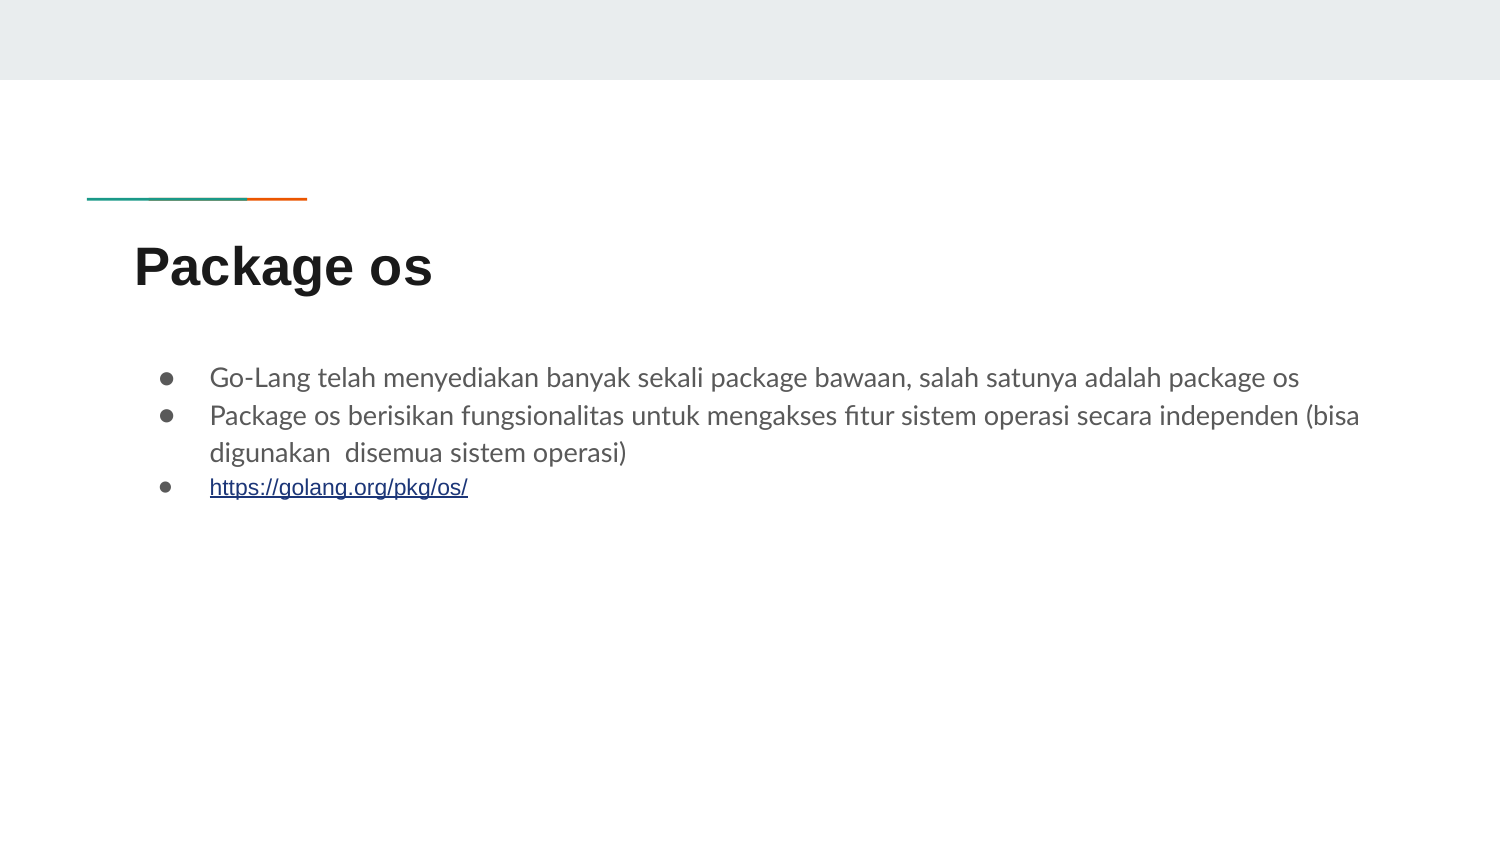

# Package os
Go-Lang telah menyediakan banyak sekali package bawaan, salah satunya adalah package os
Package os berisikan fungsionalitas untuk mengakses fitur sistem operasi secara independen (bisa digunakan  disemua sistem operasi)
https://golang.org/pkg/os/